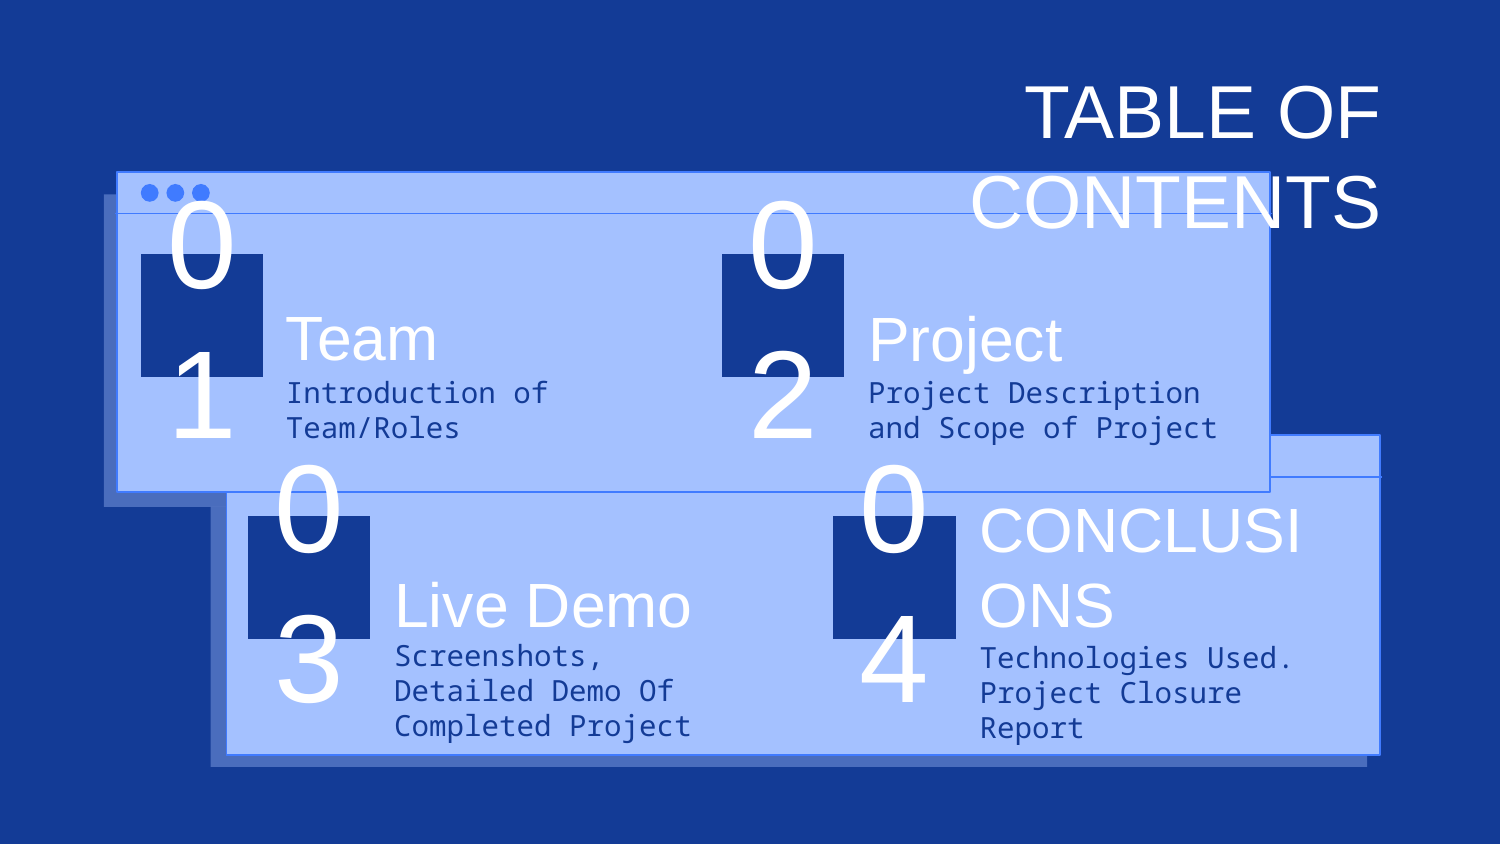

TABLE OF CONTENTS

02
01
# Team
Project
Introduction of Team/Roles
Project Description and Scope of Project

03
04
Live Demo
CONCLUSIONS
Screenshots,
Detailed Demo Of Completed Project

Technologies Used.
Project Closure Report